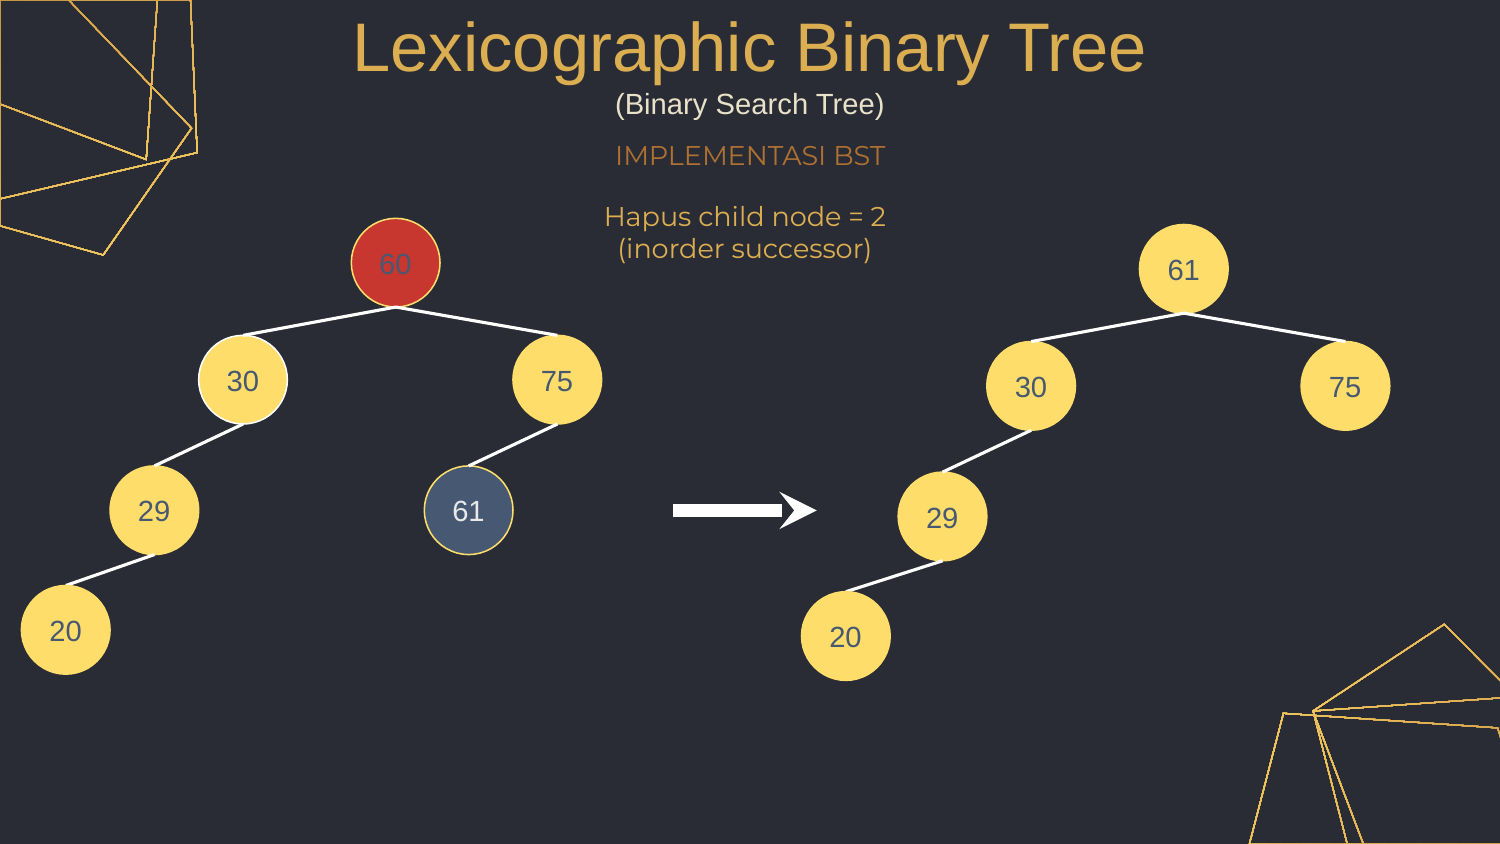

Lexicographic Binary Tree
(Binary Search Tree)
IMPLEMENTASI BST
Hapus child node = 2
(inorder successor)
60
61
30
75
30
75
29
61
29
20
20